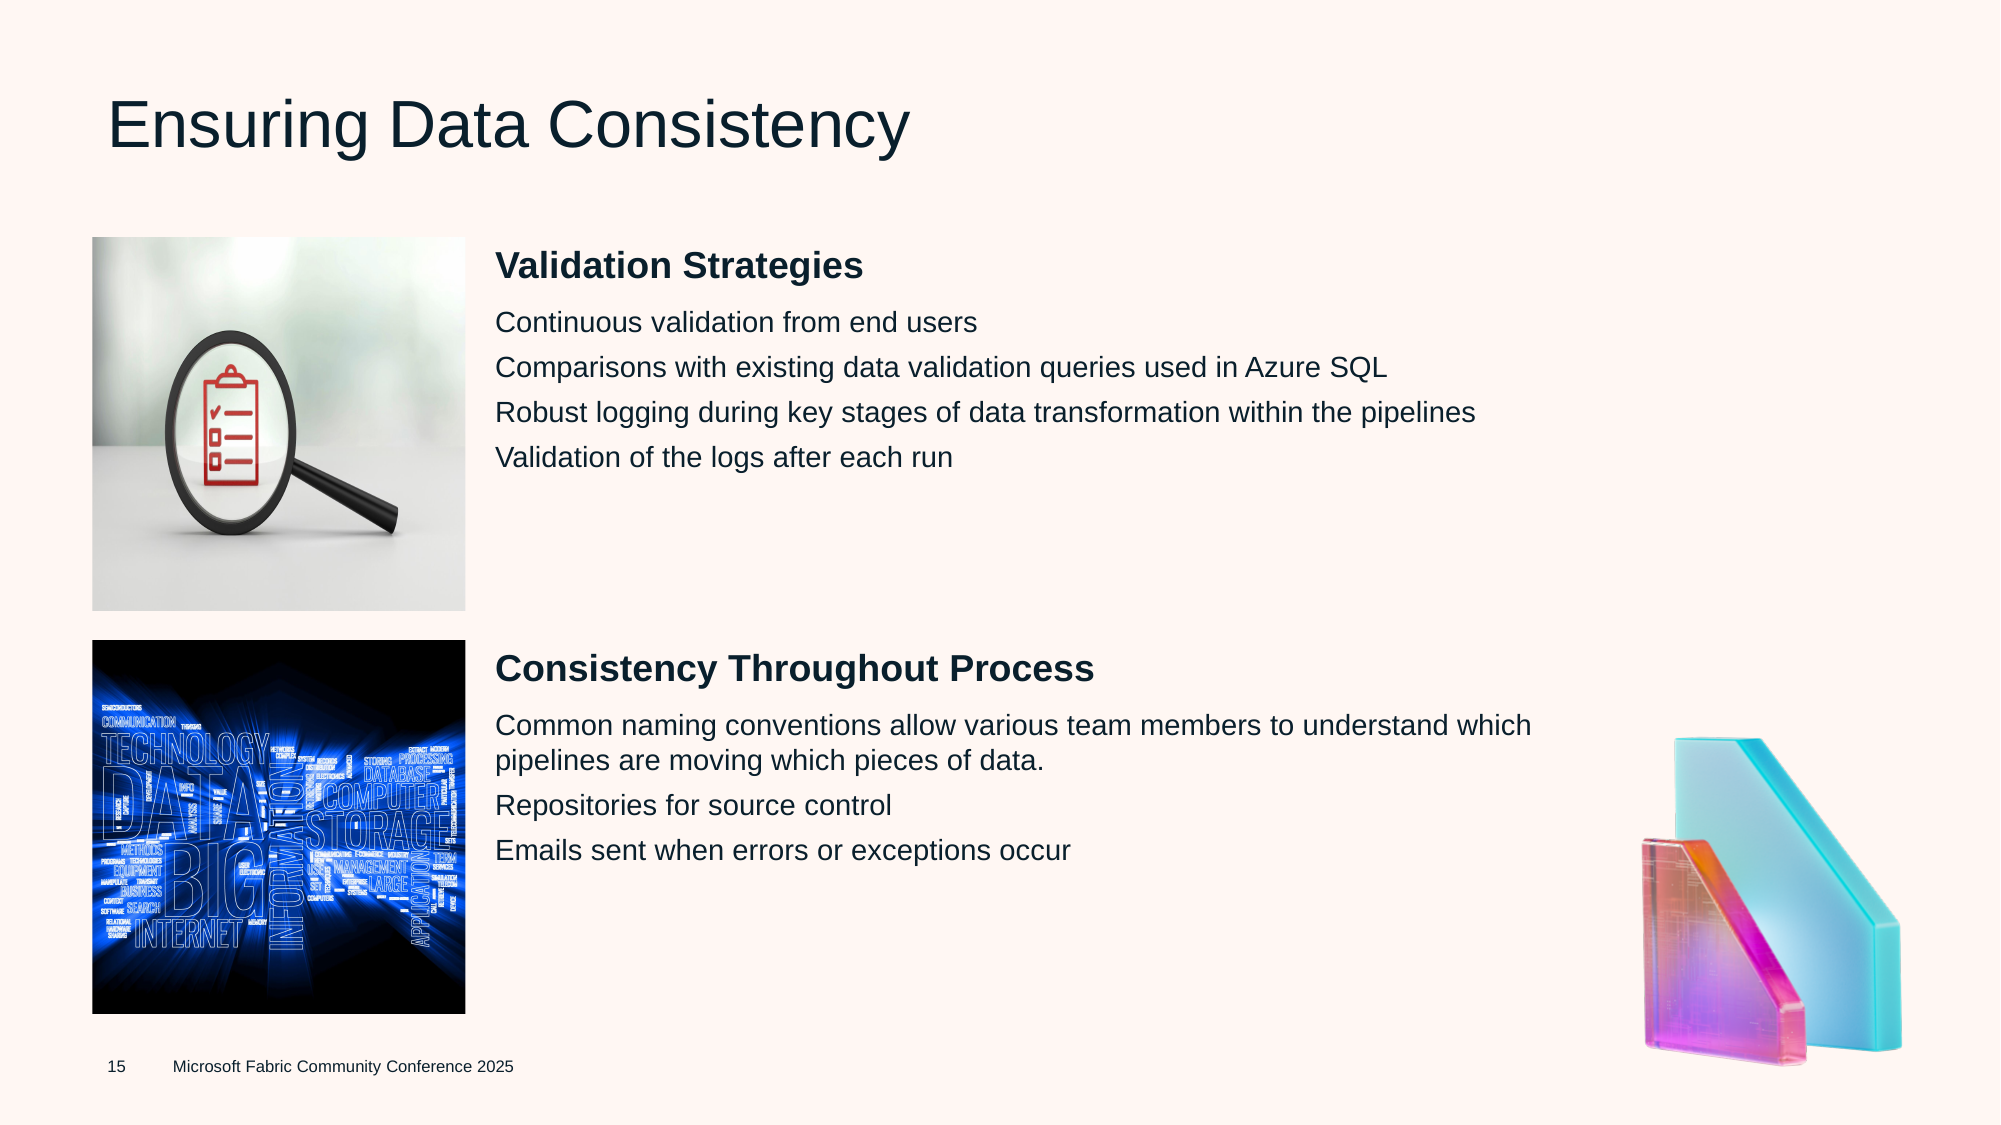

# Ensuring Data Consistency
Validation Strategies
Continuous validation from end users
Comparisons with existing data validation queries used in Azure SQL
Robust logging during key stages of data transformation within the pipelines
Validation of the logs after each run
Consistency Throughout Process
Common naming conventions allow various team members to understand which pipelines are moving which pieces of data.
Repositories for source control
Emails sent when errors or exceptions occur
15
Microsoft Fabric Community Conference 2025